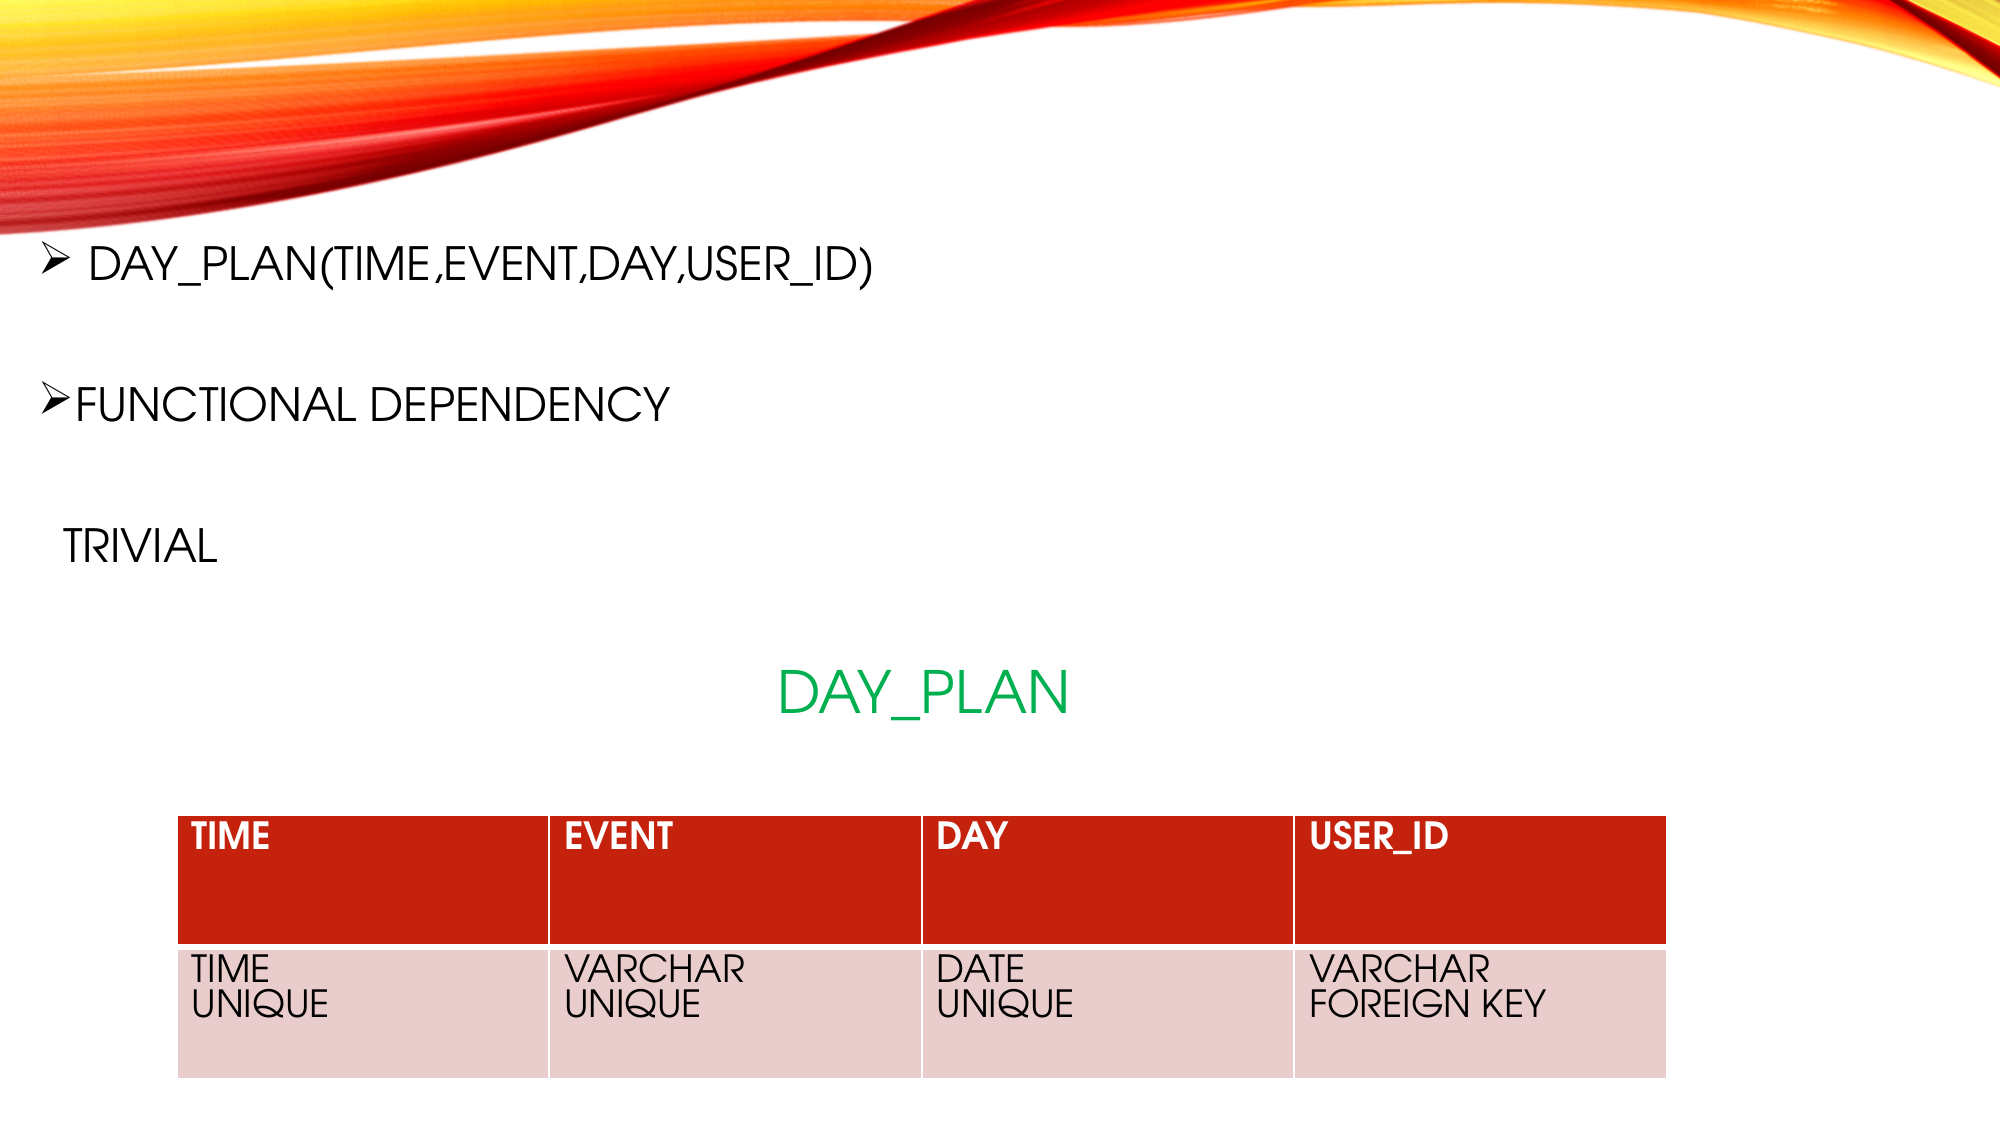

DAY_PLAN(TIME,EVENT,DAY,USER_ID)

FUNCTIONAL DEPENDENCY

  TRIVIAL

                                                          DAY_PLAN
| TIME | EVENT | DAY | USER\_ID |
| --- | --- | --- | --- |
| TIME UNIQUE | VARCHAR UNIQUE | DATE UNIQUE | VARCHAR FOREIGN KEY |